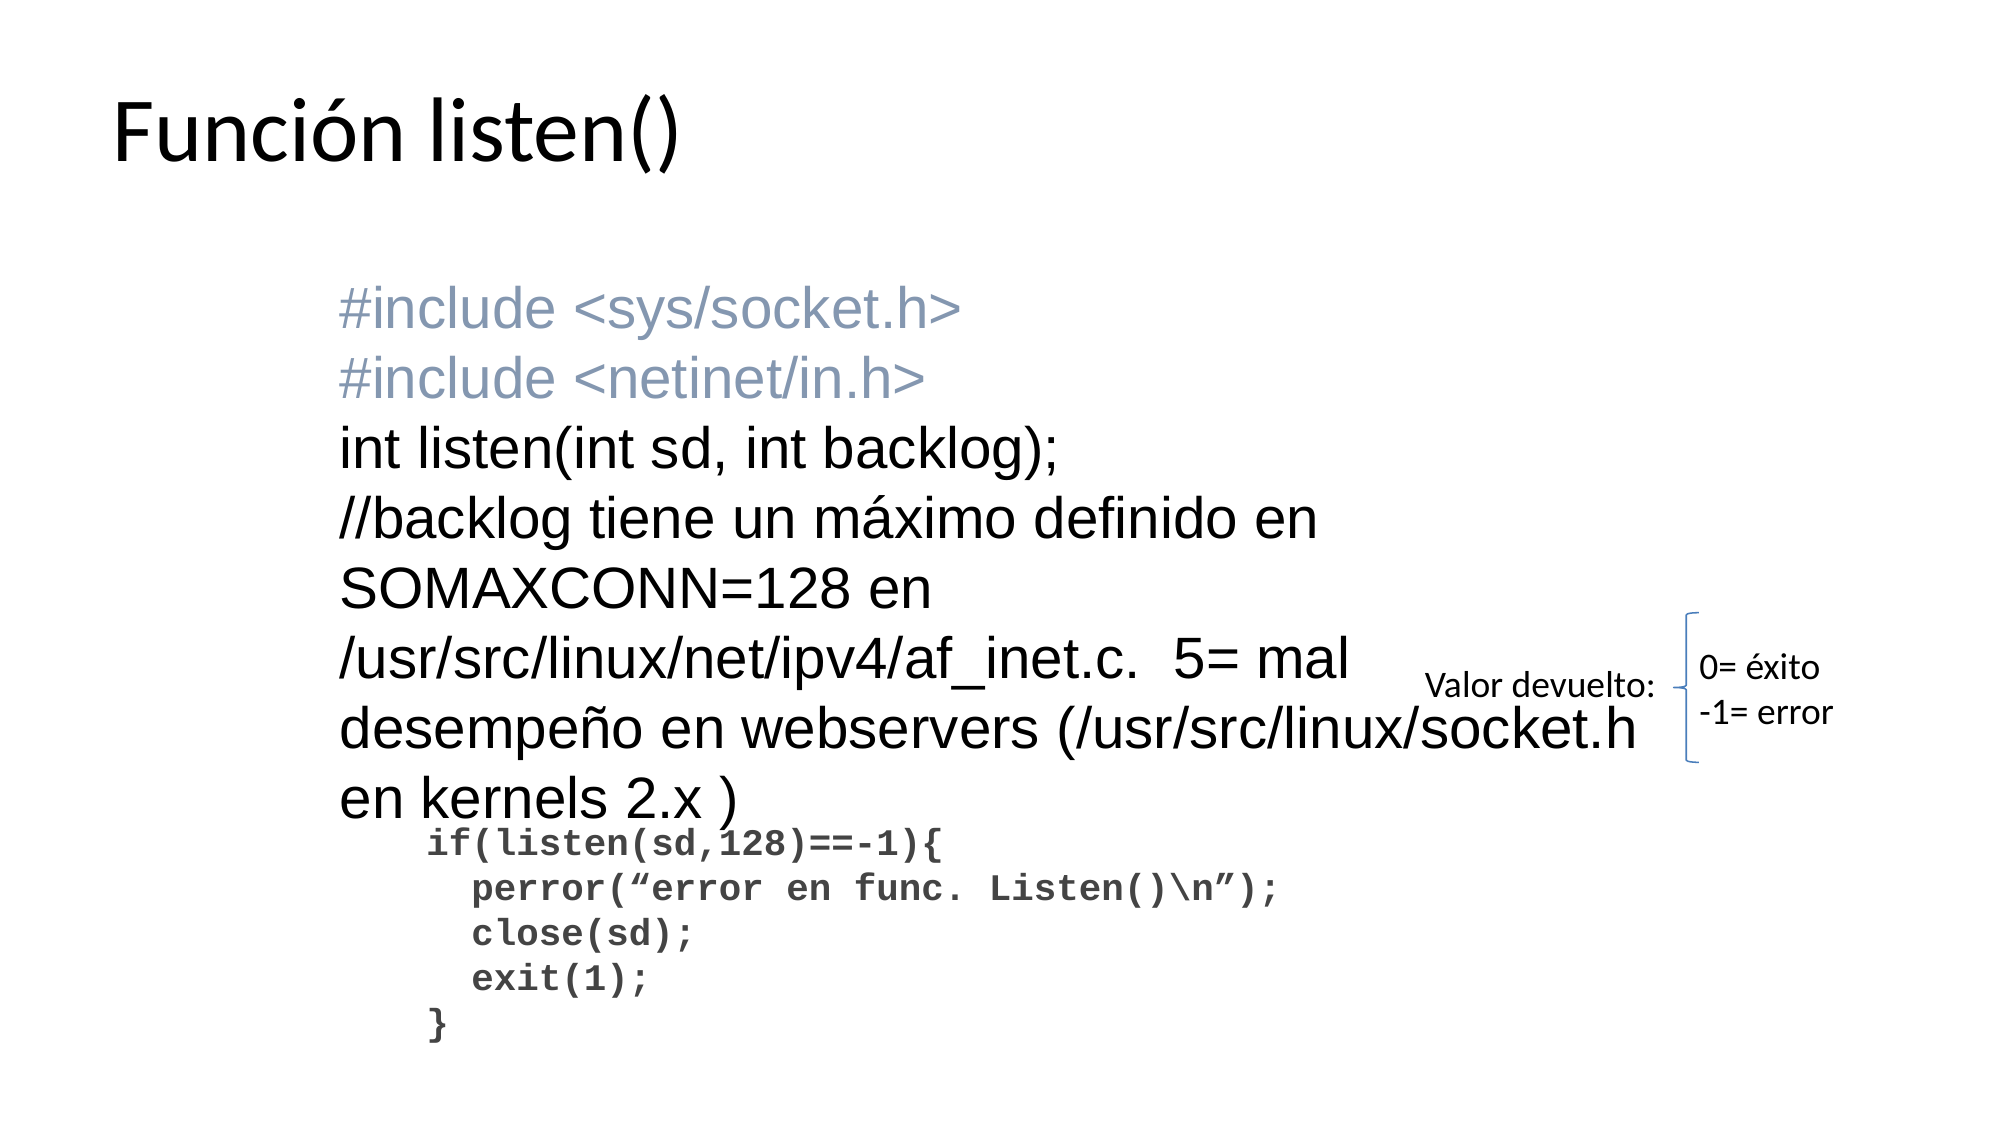

Función listen()
#include <sys/socket.h>
#include <netinet/in.h>
int listen(int sd, int backlog);
//backlog tiene un máximo definido en SOMAXCONN=128 en /usr/src/linux/net/ipv4/af_inet.c.  5= mal desempeño en webservers (/usr/src/linux/socket.h en kernels 2.x )

0= éxito
-1= error
Valor devuelto:

if(listen(sd,128)==-1){
  perror(“error en func. Listen()\n”);
  close(sd);
  exit(1);
}